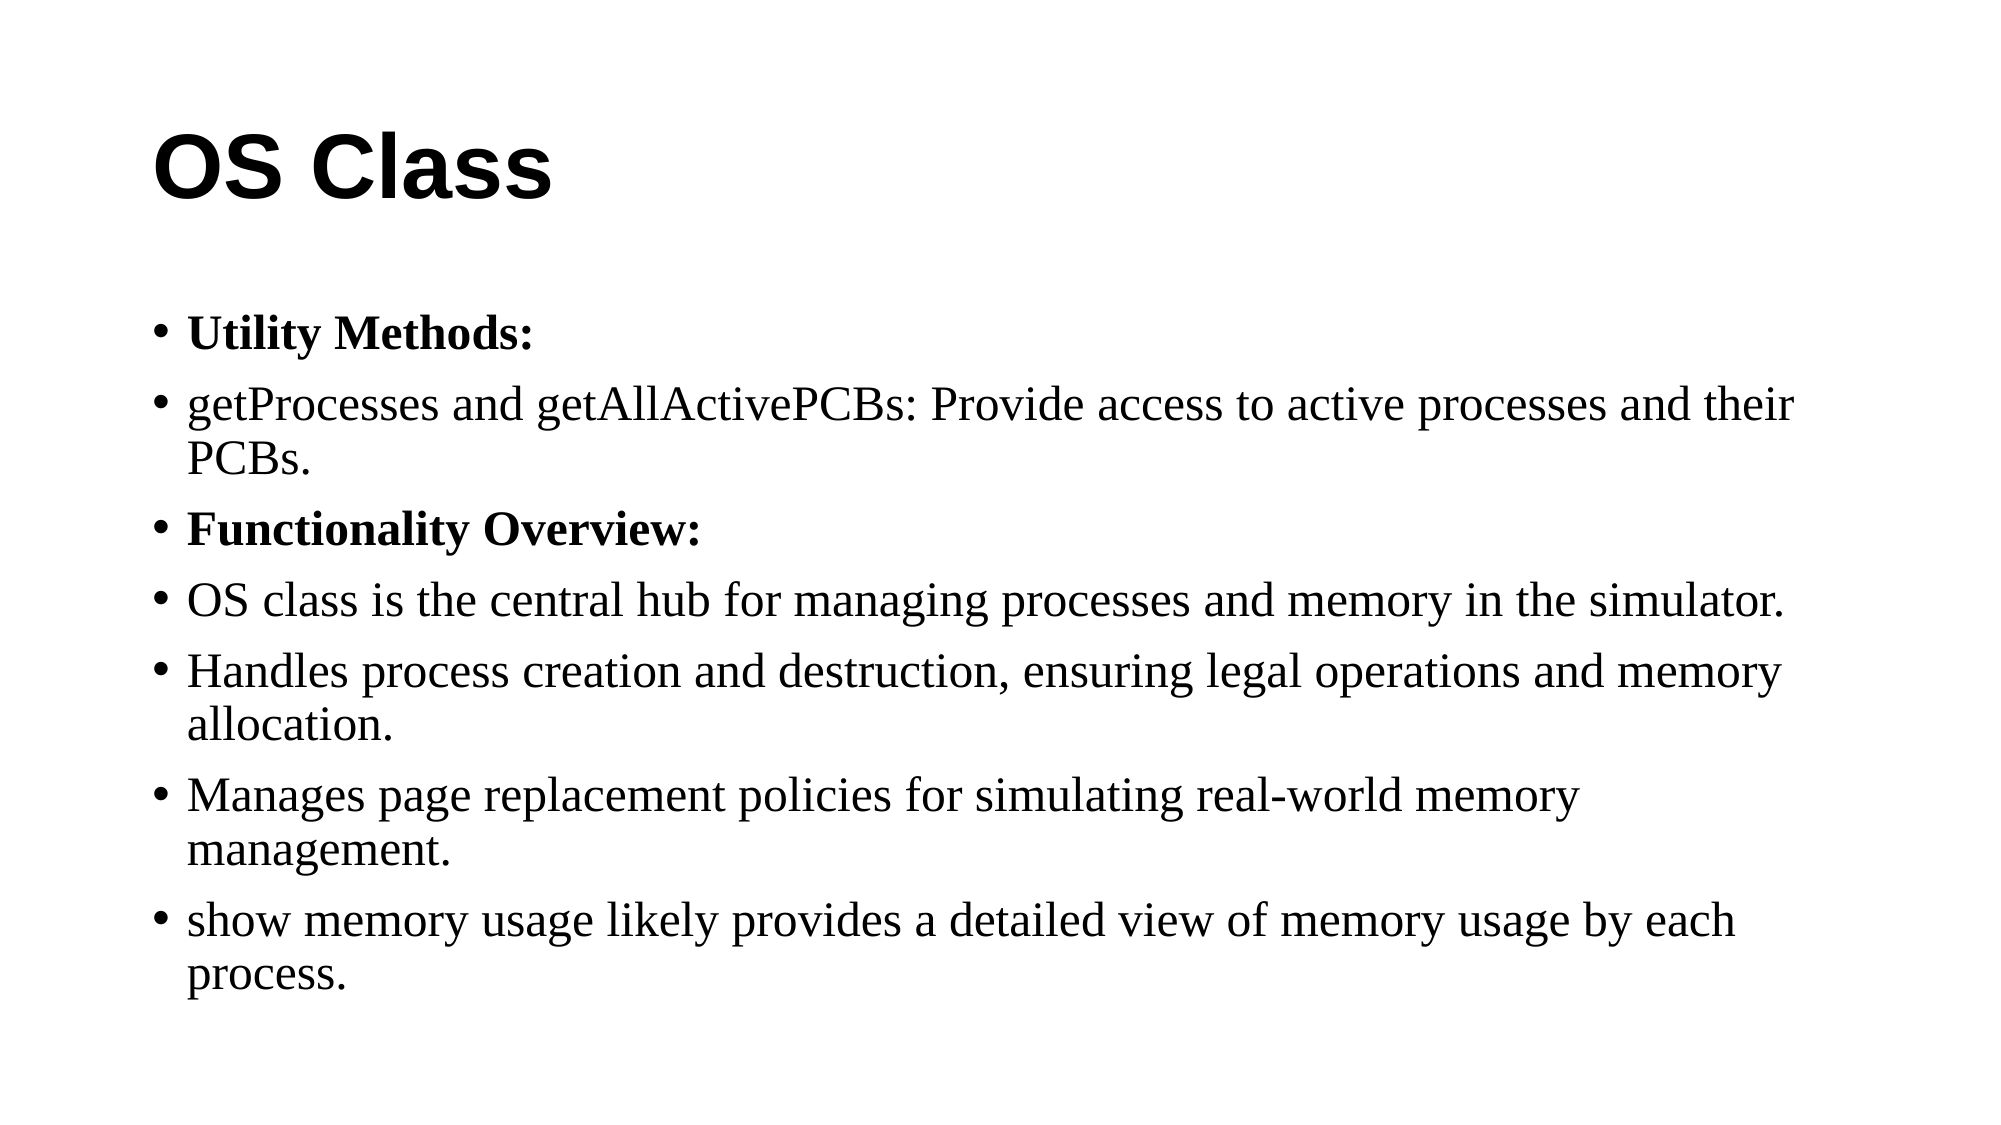

# OS Class
Utility Methods:
getProcesses and getAllActivePCBs: Provide access to active processes and their PCBs.
Functionality Overview:
OS class is the central hub for managing processes and memory in the simulator.
Handles process creation and destruction, ensuring legal operations and memory allocation.
Manages page replacement policies for simulating real-world memory management.
show memory usage likely provides a detailed view of memory usage by each process.